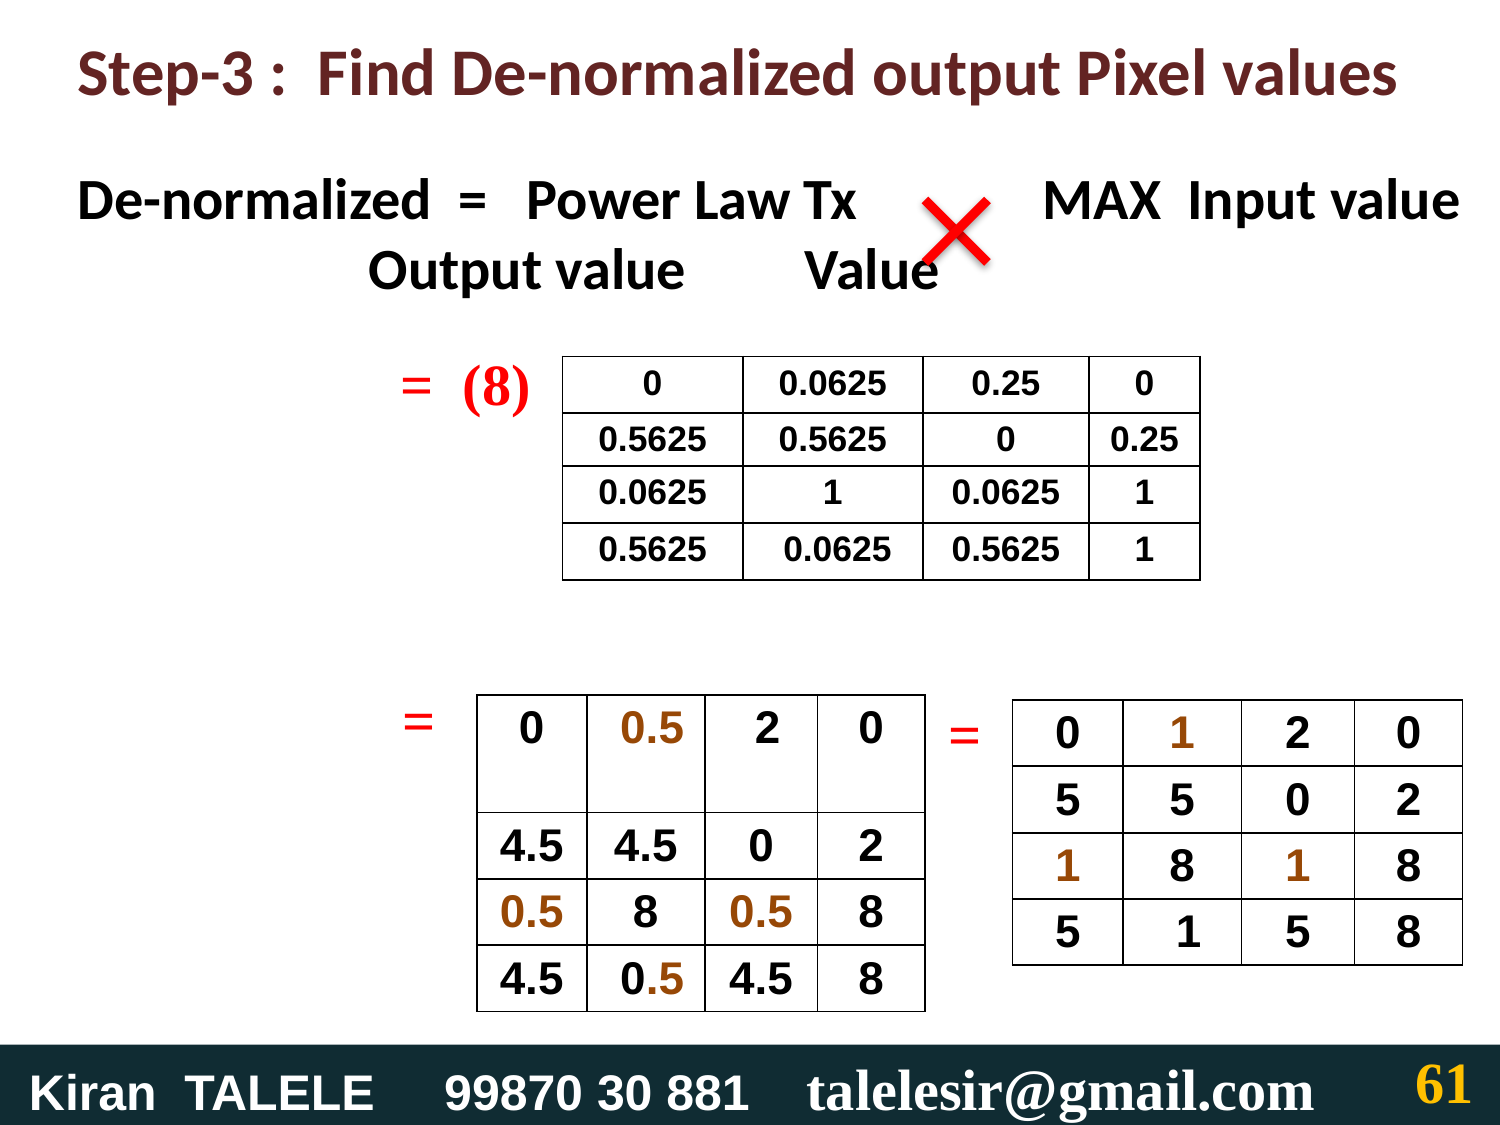

# Step-3 :  Find De-normalized output Pixel values
De-normalized  =   Power Law Tx              MAX  Input value                        Output value         Value
 =  (8)
| 0 | 0.0625 | 0.25 | 0 |
| --- | --- | --- | --- |
| 0.5625 | 0.5625 | 0 | 0.25 |
| 0.0625 | 1 | 0.0625 | 1 |
| 0.5625 | 0.0625 | 0.5625 | 1 |
  =
=
| 0 | 0.5 | 2 | 0 |
| --- | --- | --- | --- |
| 4.5 | 4.5 | 0 | 2 |
| 0.5 | 8 | 0.5 | 8 |
| 4.5 | 0.5 | 4.5 | 8 |
| 0 | 1 | 2 | 0 |
| --- | --- | --- | --- |
| 5 | 5 | 0 | 2 |
| 1 | 8 | 1 | 8 |
| 5 | 1 | 5 | 8 |
61
 Kiran  TALELE     99870 30 881    talelesir@gmail.com